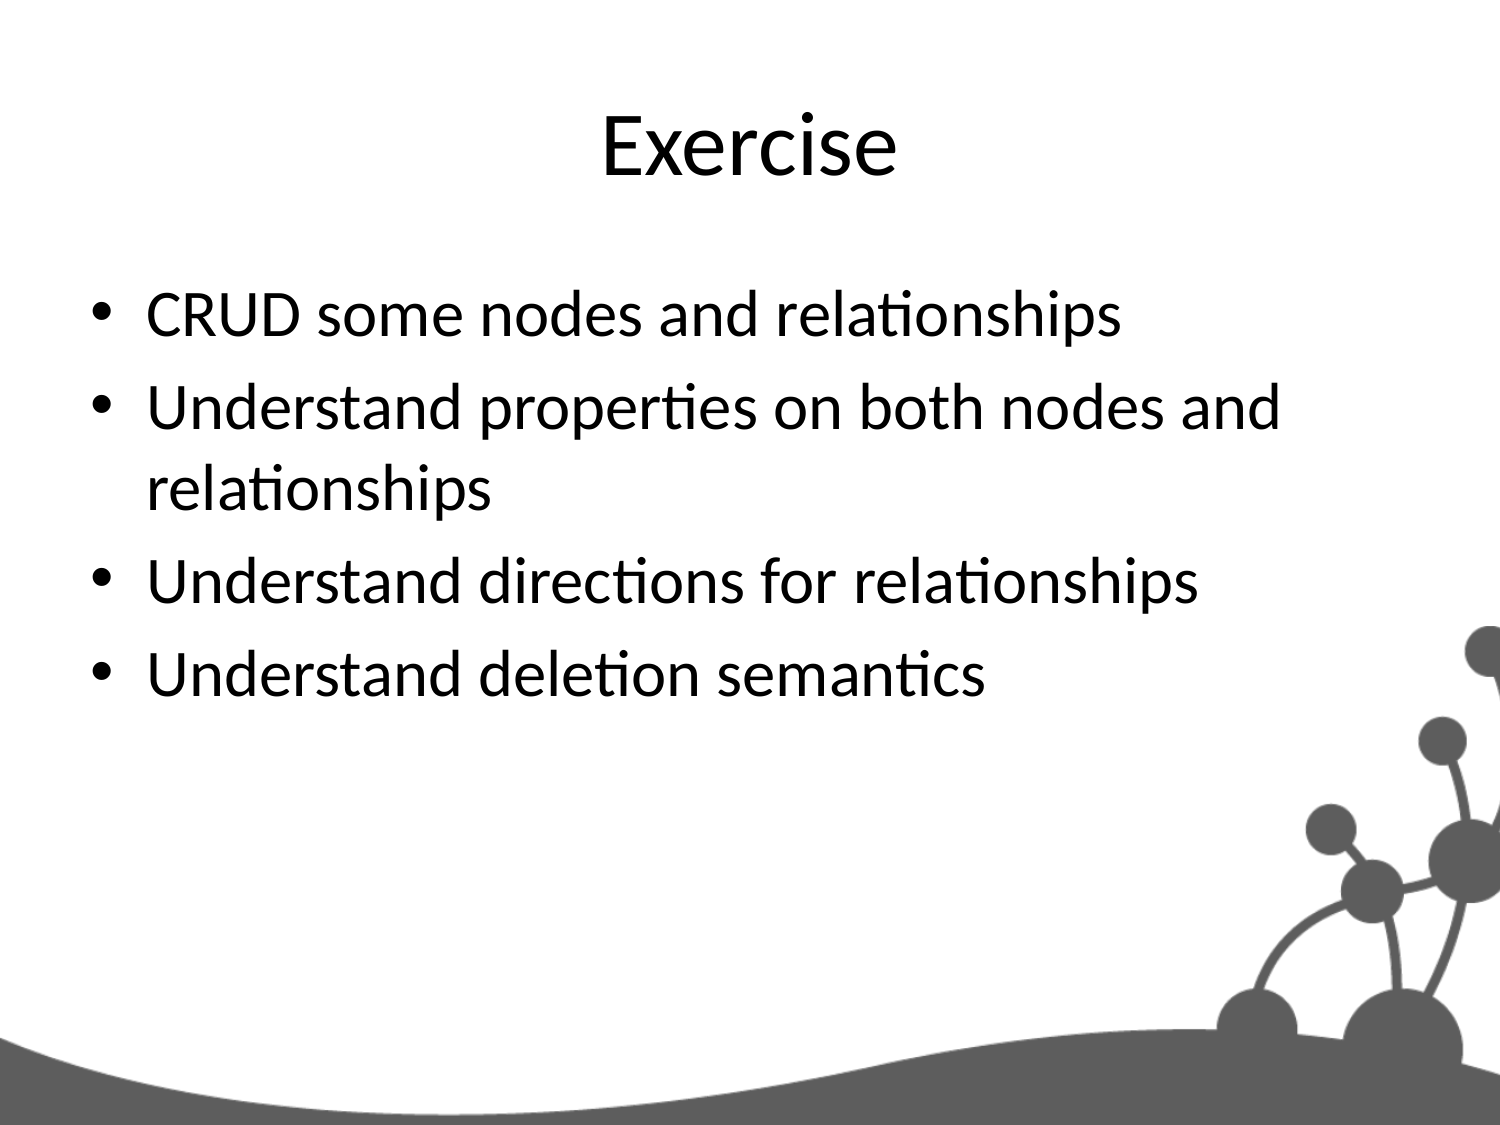

# Exercise
CRUD some nodes and relationships
Understand properties on both nodes and relationships
Understand directions for relationships
Understand deletion semantics